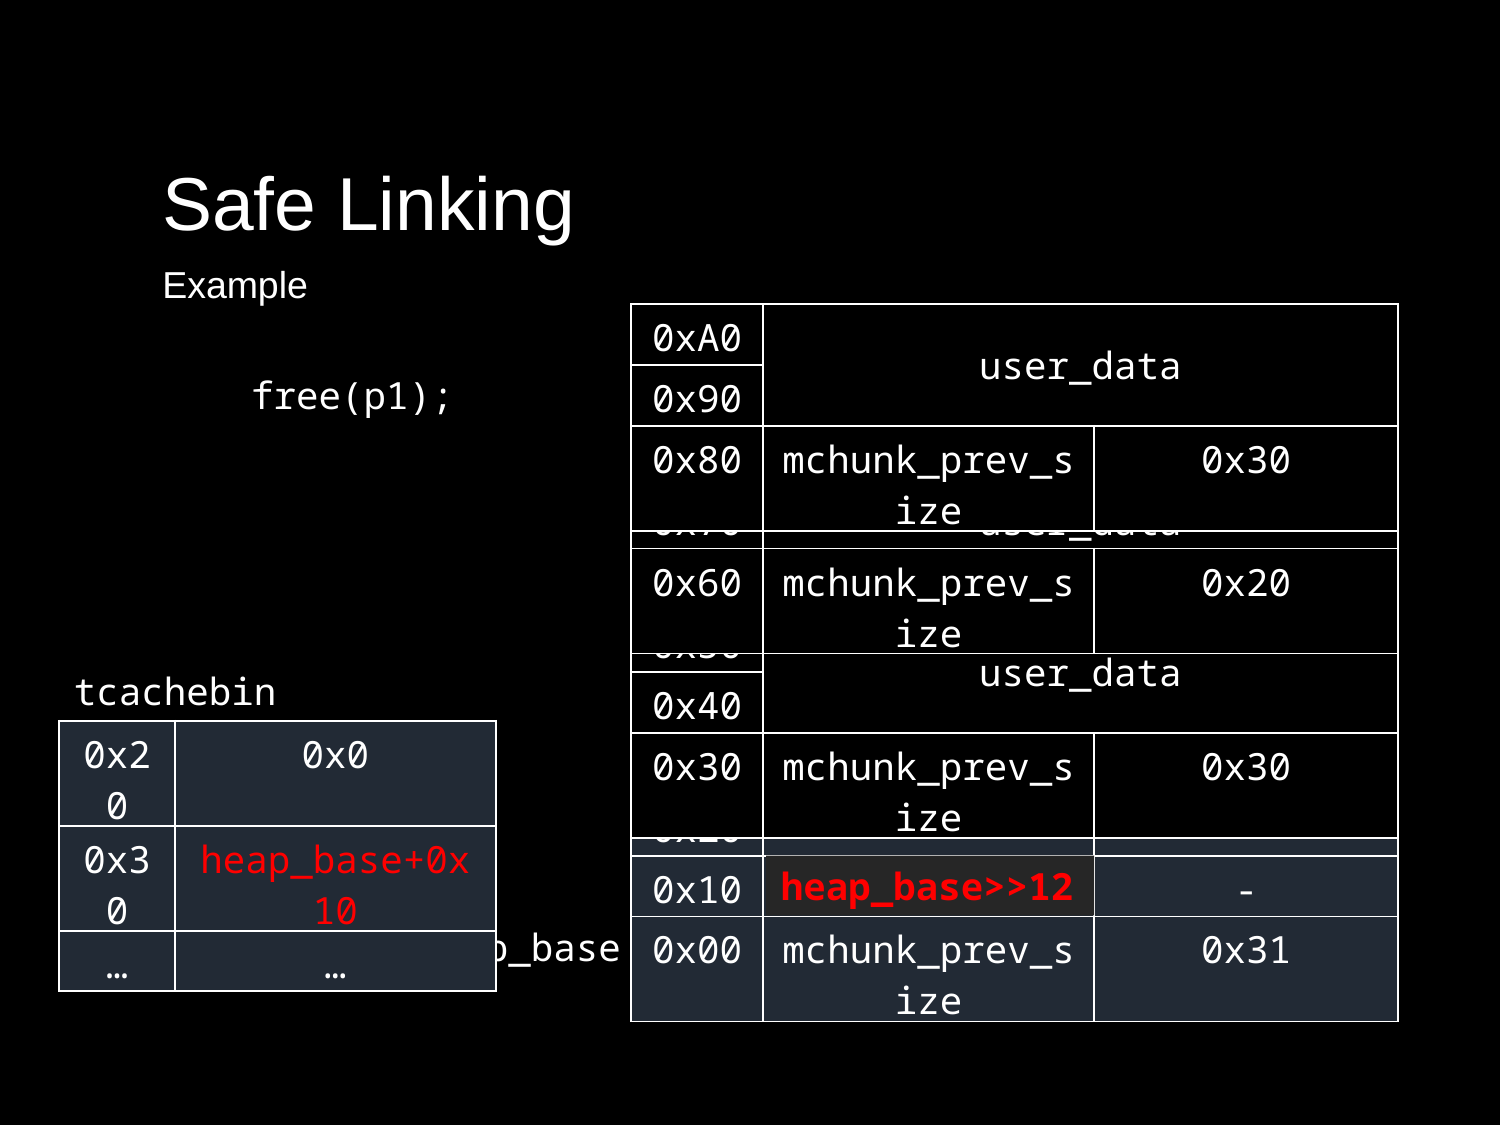

Safe Linking
Example
| 0xA0 | user\_data |  |
| --- | --- | --- |
| 0x90 |  |  |
| 0x80 | mchunk\_prev\_size | 0x30 |
free(p1);
| 0x70 | user\_data |  |
| --- | --- | --- |
| 0x60 | mchunk\_prev\_size | 0x20 |
| 0x50 | user\_data |  |
| --- | --- | --- |
| 0x40 |  |  |
| 0x30 | mchunk\_prev\_size | 0x30 |
tcachebin
| 0x20 | 0x0 |
| --- | --- |
| 0x30 | heap\_base+0x10 |
| … | … |
| 0x20 |  |  |
| --- | --- | --- |
| 0x10 | 0x0 | - |
| 0x00 | mchunk\_prev\_size | 0x31 |

heap_base>>12
heap_base